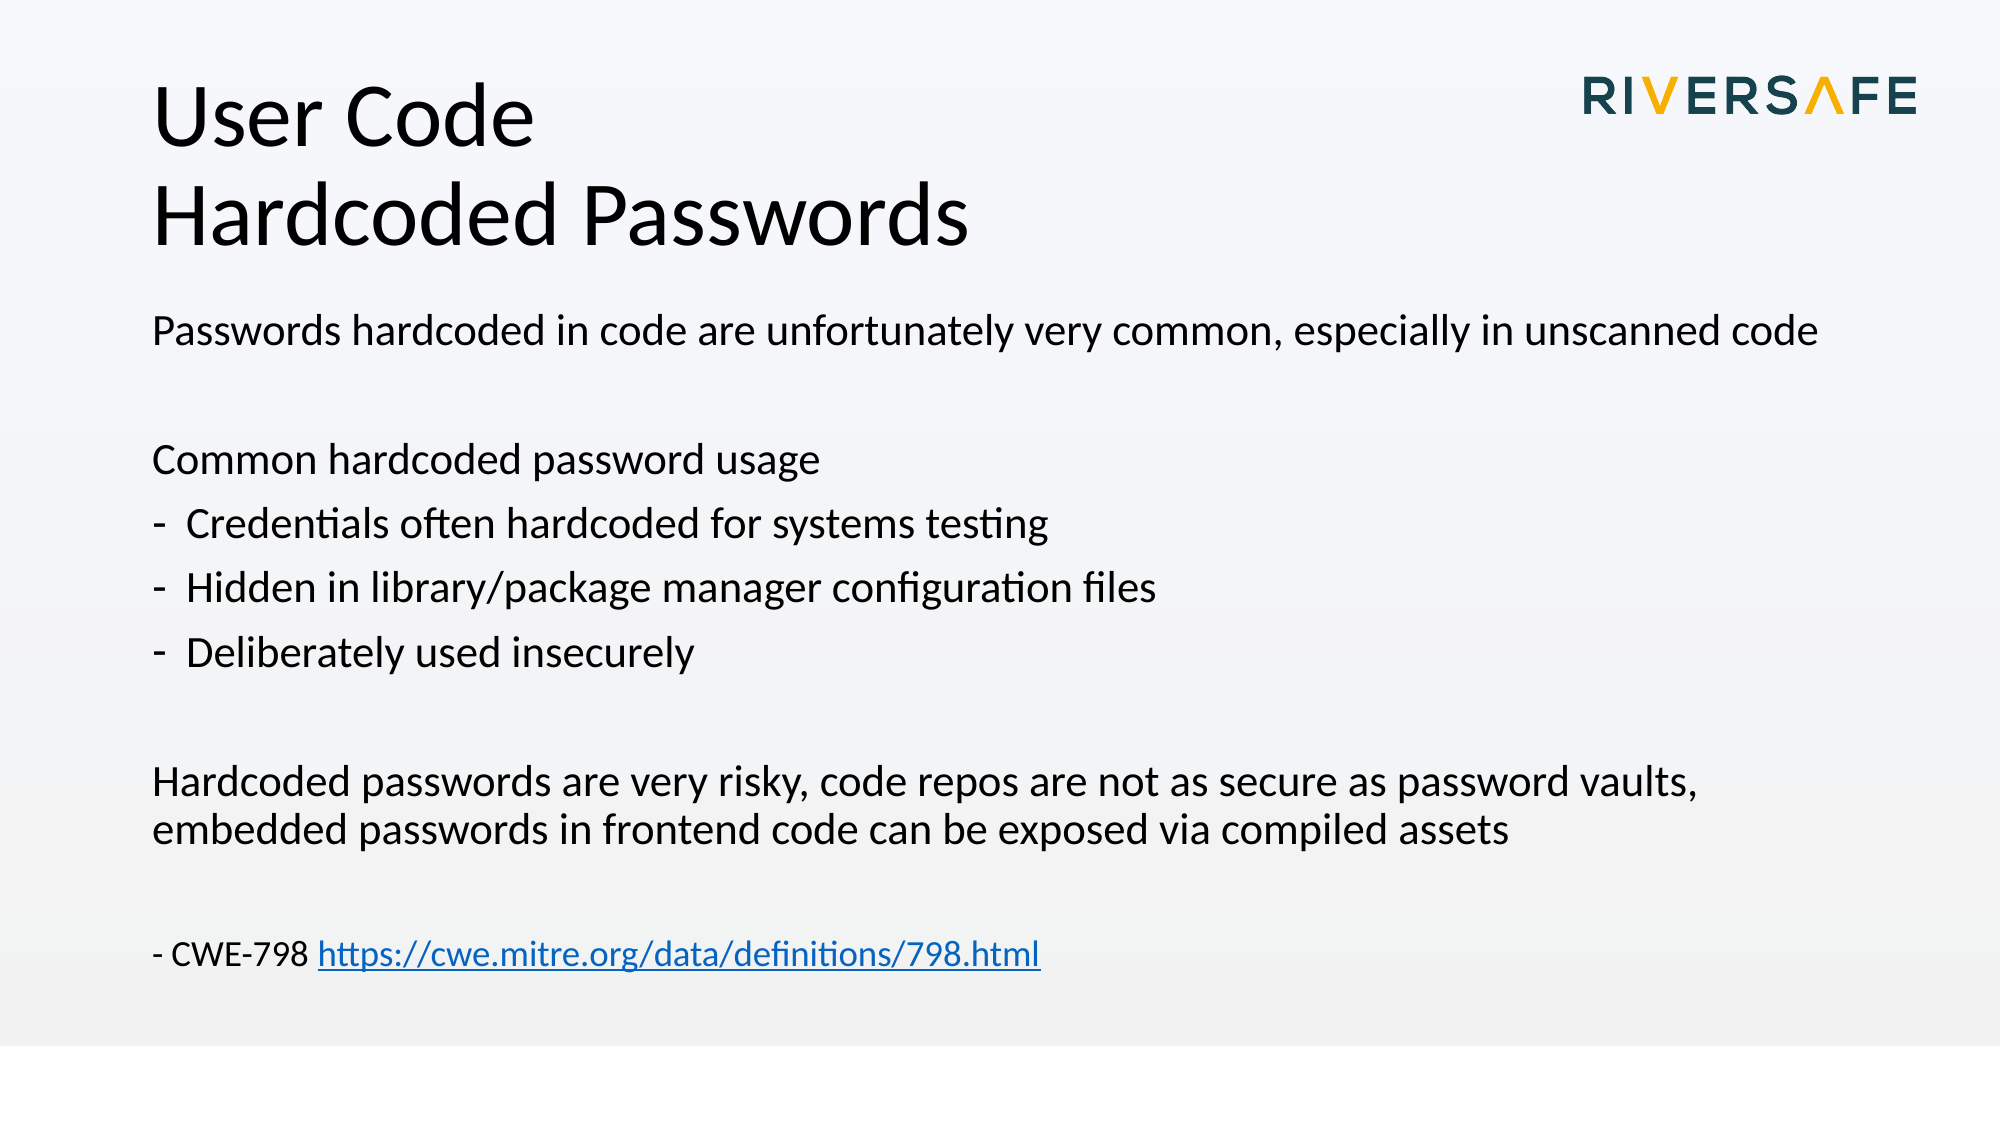

# User Code Hardcoded Passwords
Passwords hardcoded in code are unfortunately very common, especially in unscanned code

Common hardcoded password usage
Credentials often hardcoded for systems testing
Hidden in library/package manager configuration files
Deliberately used insecurely

Hardcoded passwords are very risky, code repos are not as secure as password vaults, embedded passwords in frontend code can be exposed via compiled assets

- CWE-798 https://cwe.mitre.org/data/definitions/798.html